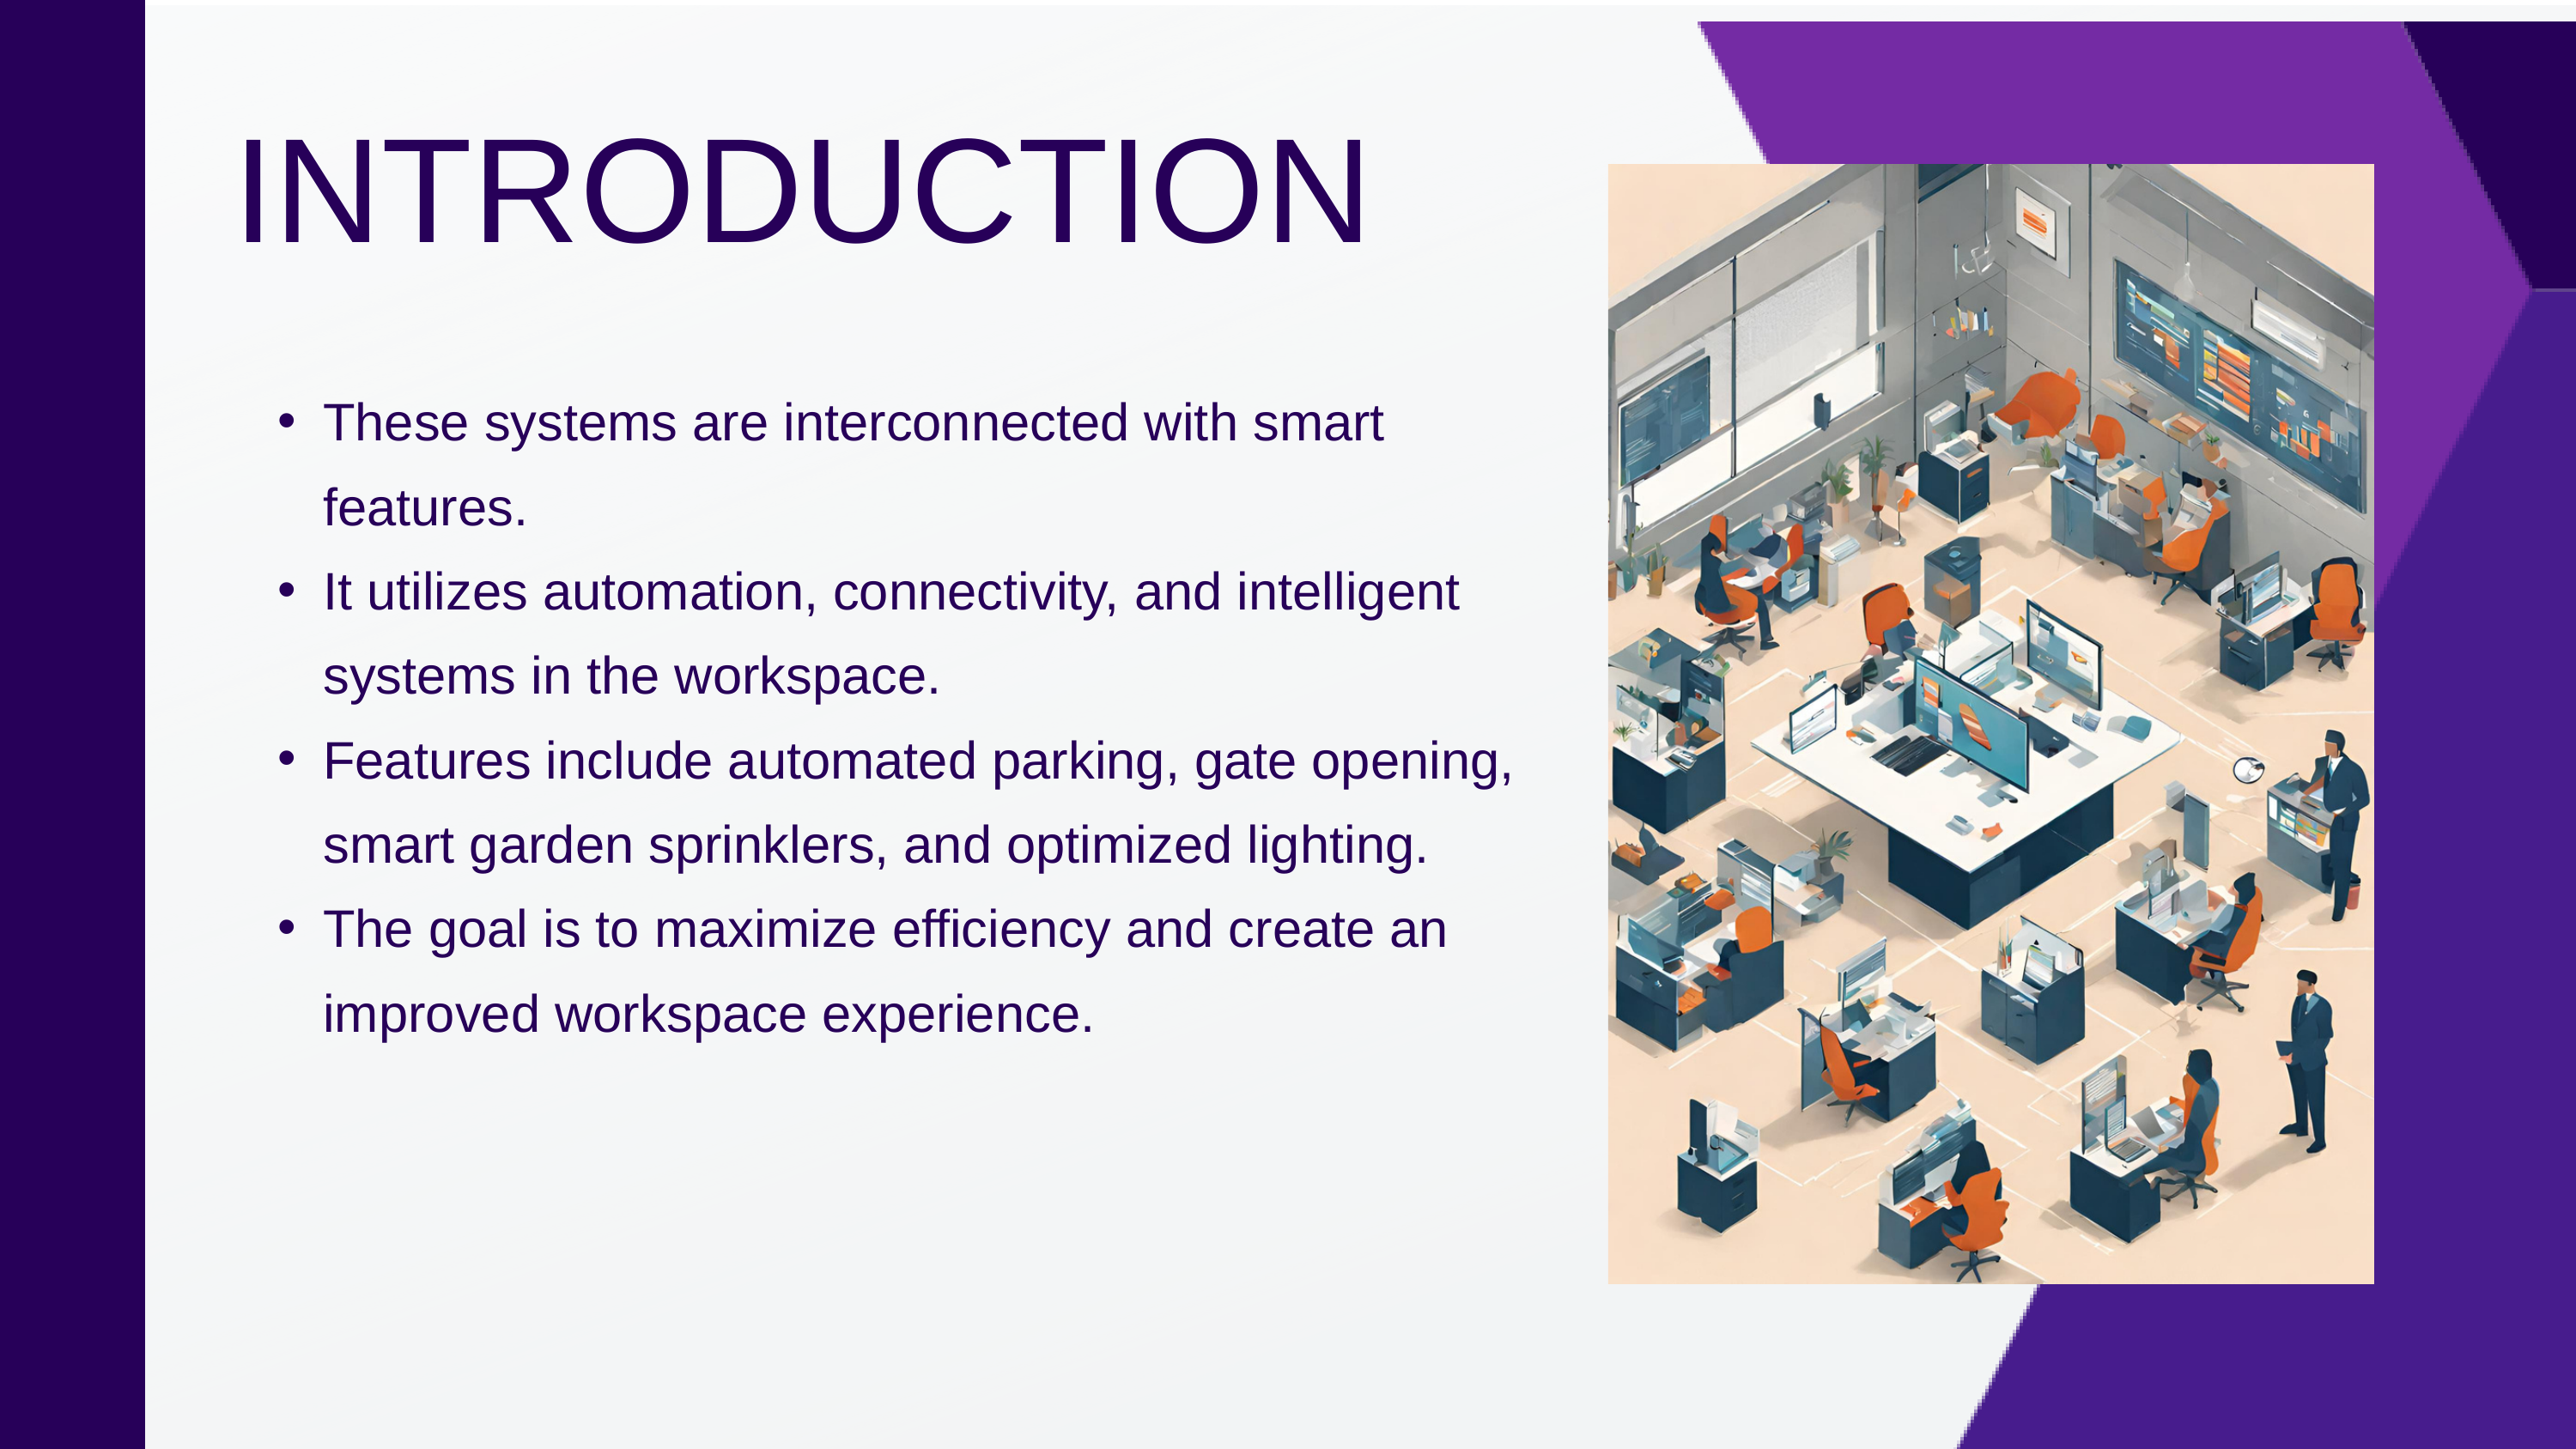

INTRODUCTION

These systems are interconnected with smart features.
It utilizes automation, connectivity, and intelligent systems in the workspace.
Features include automated parking, gate opening, smart garden sprinklers, and optimized lighting.
The goal is to maximize efficiency and create an improved workspace experience.